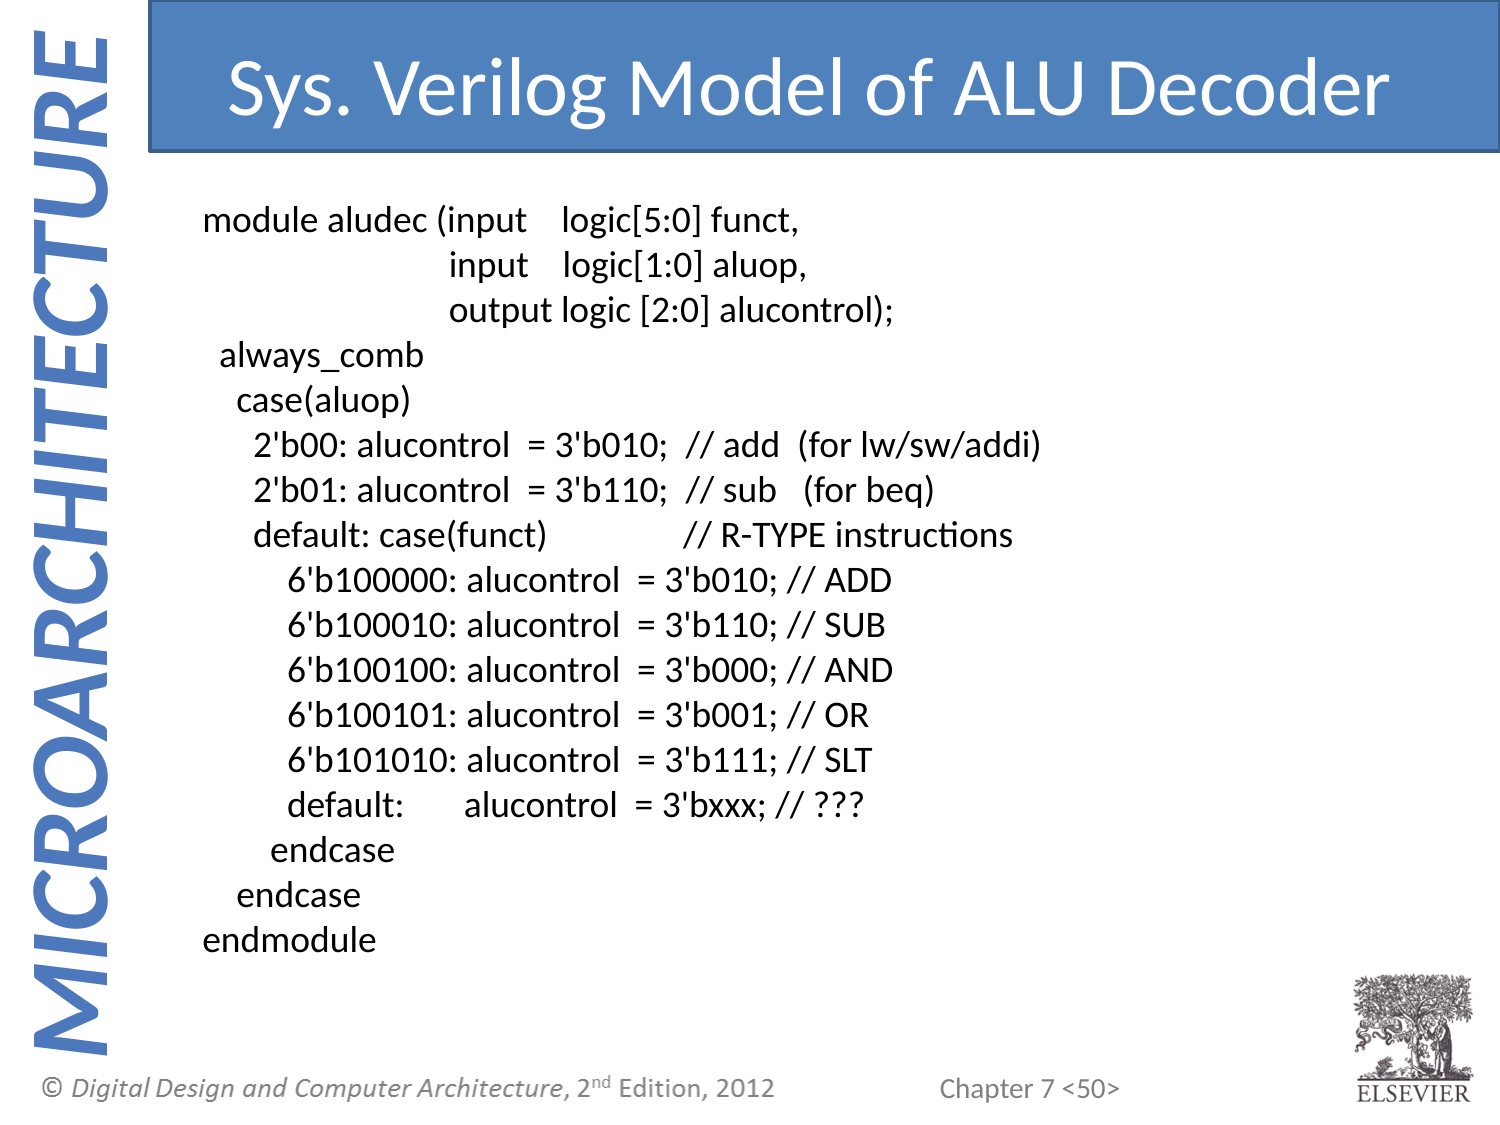

Sys. Verilog Model of ALU Decoder
module aludec (input    logic[5:0] funct,
                             input    logic[1:0] aluop,
                             output logic [2:0] alucontrol);
  always_comb
    case(aluop)
      2'b00: alucontrol  = 3'b010;  // add  (for lw/sw/addi)
      2'b01: alucontrol  = 3'b110;  // sub   (for beq)
      default: case(funct)                // R-TYPE instructions
          6'b100000: alucontrol  = 3'b010; // ADD
          6'b100010: alucontrol  = 3'b110; // SUB
          6'b100100: alucontrol  = 3'b000; // AND
          6'b100101: alucontrol  = 3'b001; // OR
          6'b101010: alucontrol  = 3'b111; // SLT
          default:       alucontrol  = 3'bxxx; // ???
        endcase
    endcase
endmodule